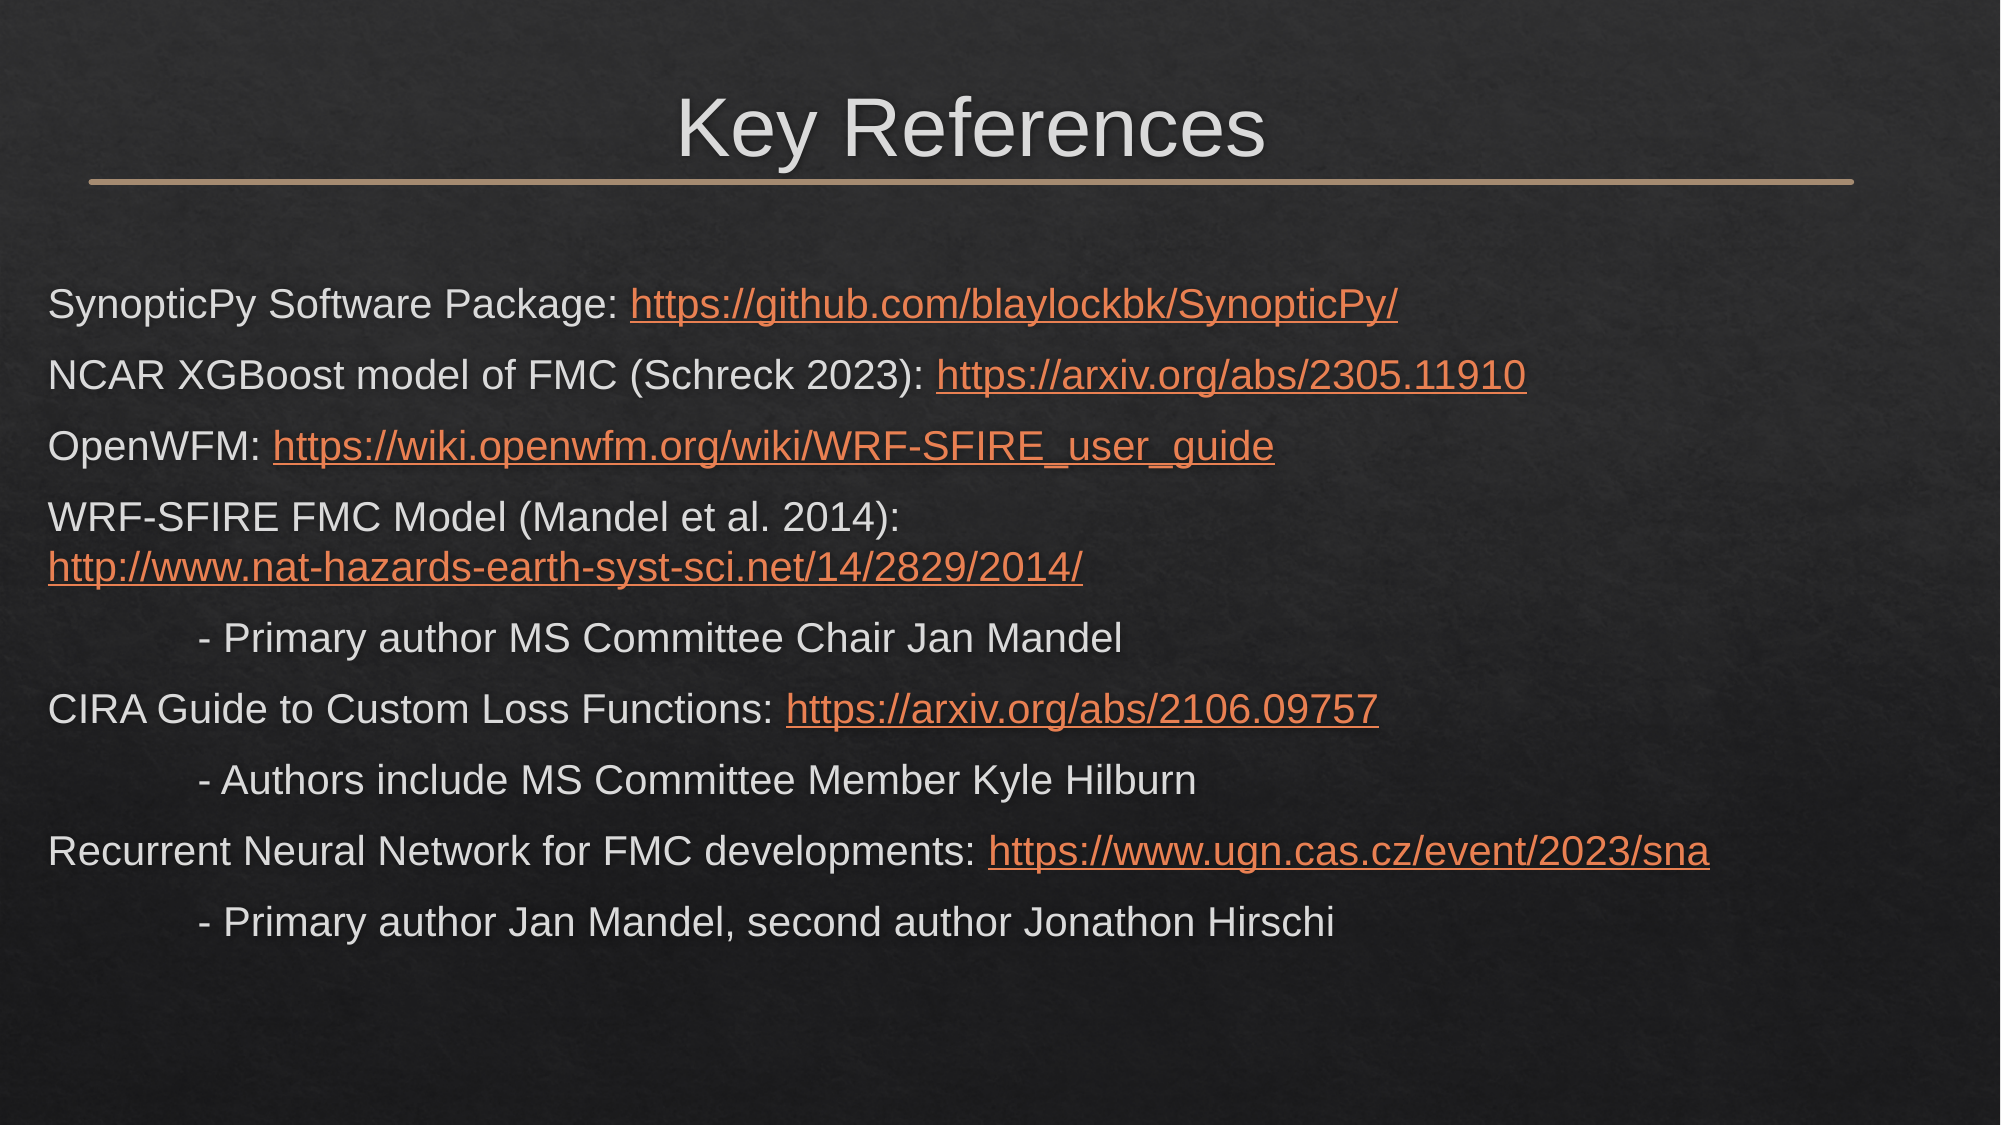

# Key References
SynopticPy Software Package: https://github.com/blaylockbk/SynopticPy/
NCAR XGBoost model of FMC (Schreck 2023): https://arxiv.org/abs/2305.11910
OpenWFM: https://wiki.openwfm.org/wiki/WRF-SFIRE_user_guide
WRF-SFIRE FMC Model (Mandel et al. 2014): http://www.nat-hazards-earth-syst-sci.net/14/2829/2014/
	- Primary author MS Committee Chair Jan Mandel
CIRA Guide to Custom Loss Functions: https://arxiv.org/abs/2106.09757
	- Authors include MS Committee Member Kyle Hilburn
Recurrent Neural Network for FMC developments: https://www.ugn.cas.cz/event/2023/sna
	- Primary author Jan Mandel, second author Jonathon Hirschi